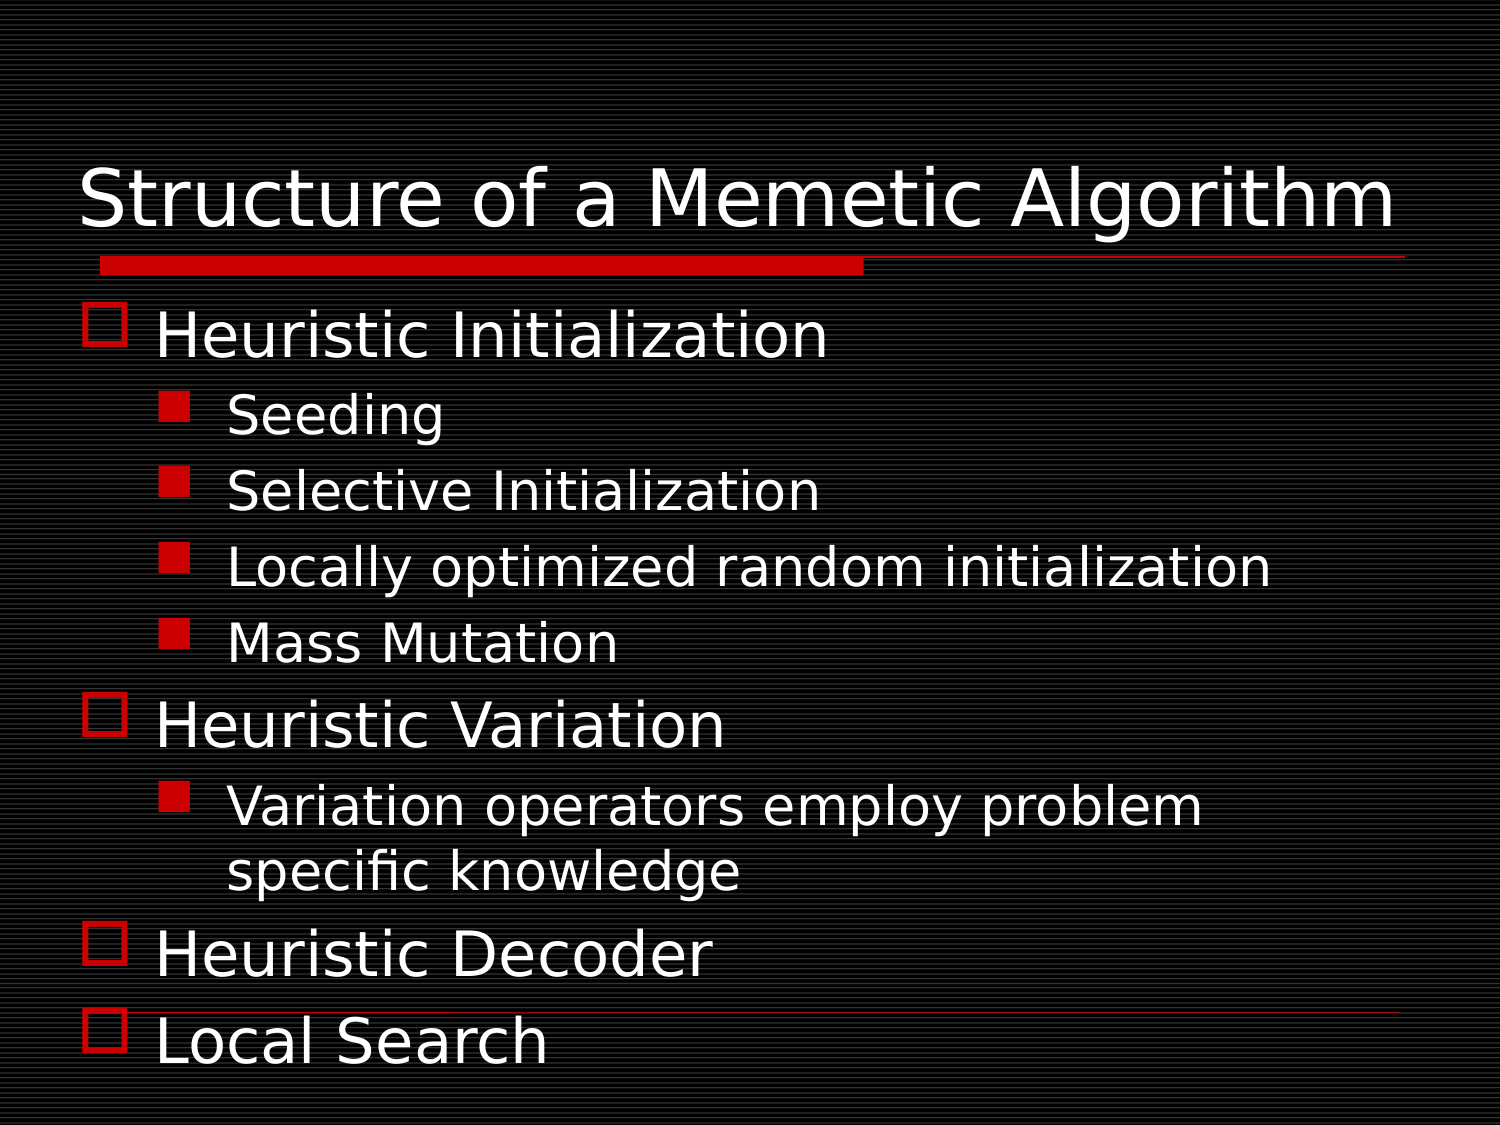

# Structure of a Memetic Algorithm
Heuristic Initialization
Seeding
Selective Initialization
Locally optimized random initialization
Mass Mutation
Heuristic Variation
Variation operators employ problem specific knowledge
Heuristic Decoder
Local Search